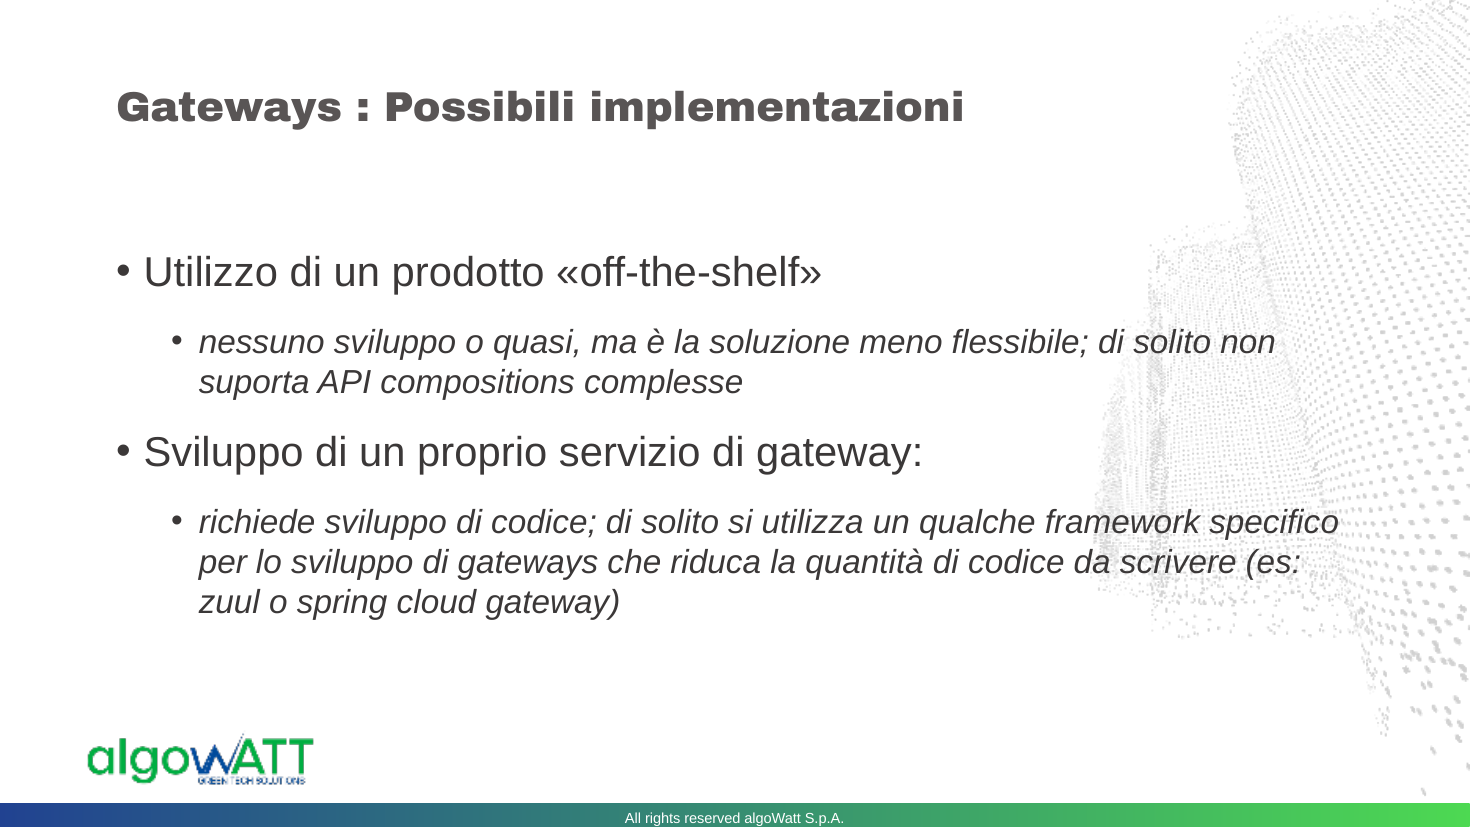

# Gateways : Possibili implementazioni
Utilizzo di un prodotto «off-the-shelf»
nessuno sviluppo o quasi, ma è la soluzione meno flessibile; di solito non suporta API compositions complesse
Sviluppo di un proprio servizio di gateway:
richiede sviluppo di codice; di solito si utilizza un qualche framework specifico per lo sviluppo di gateways che riduca la quantità di codice da scrivere (es: zuul o spring cloud gateway)

All rights reserved algoWatt S.p.A.